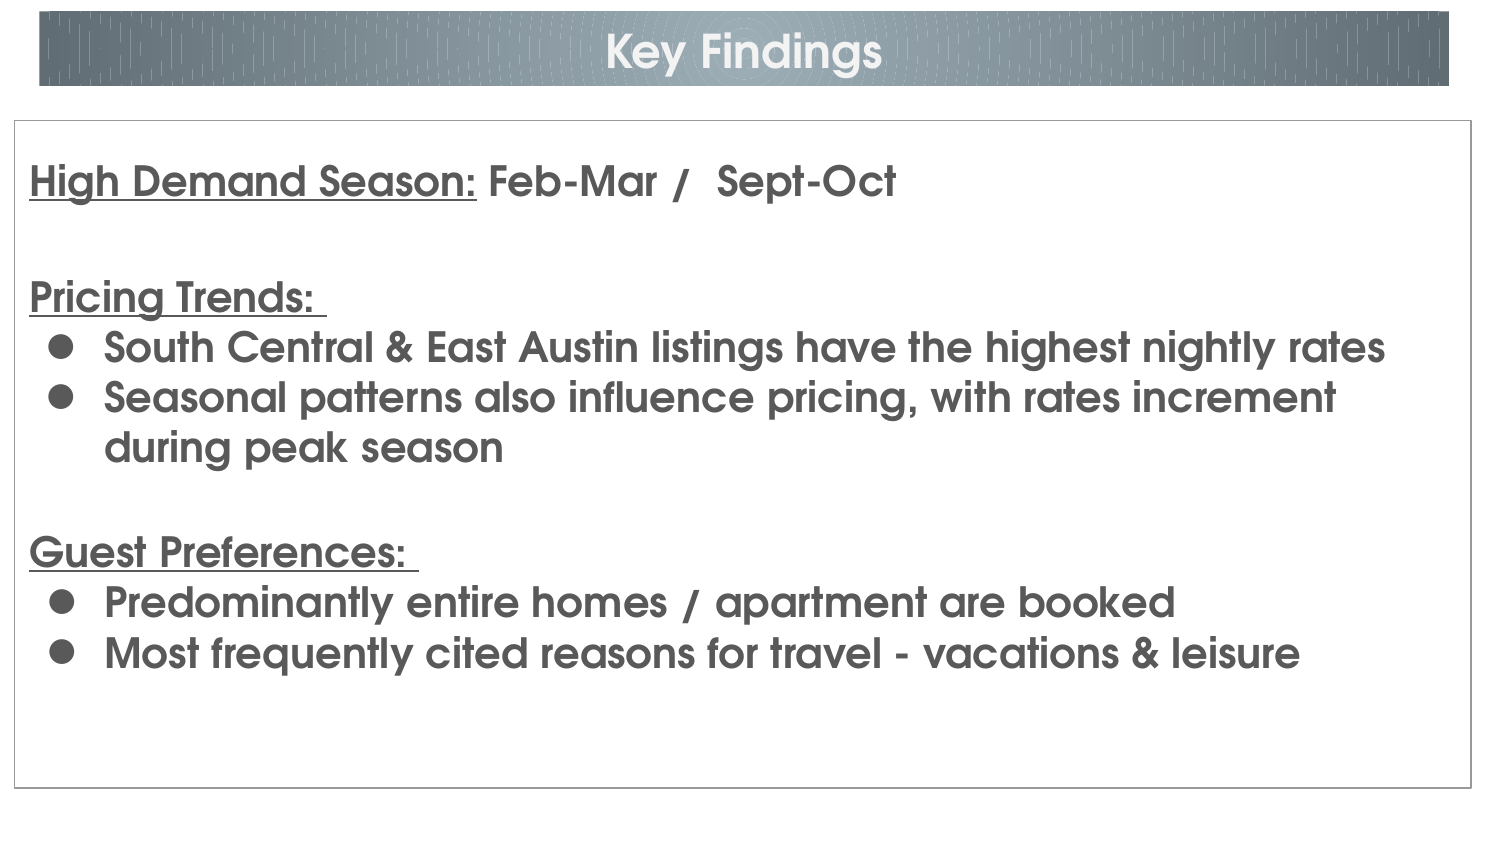

Key Findings

# High Demand Season: Feb-Mar /  Sept-Oct
Pricing Trends:
South Central & East Austin listings have the highest nightly rates
Seasonal patterns also influence pricing, with rates increment during peak season
Guest Preferences:
Predominantly entire homes / apartment are booked
Most frequently cited reasons for travel - vacations & leisure